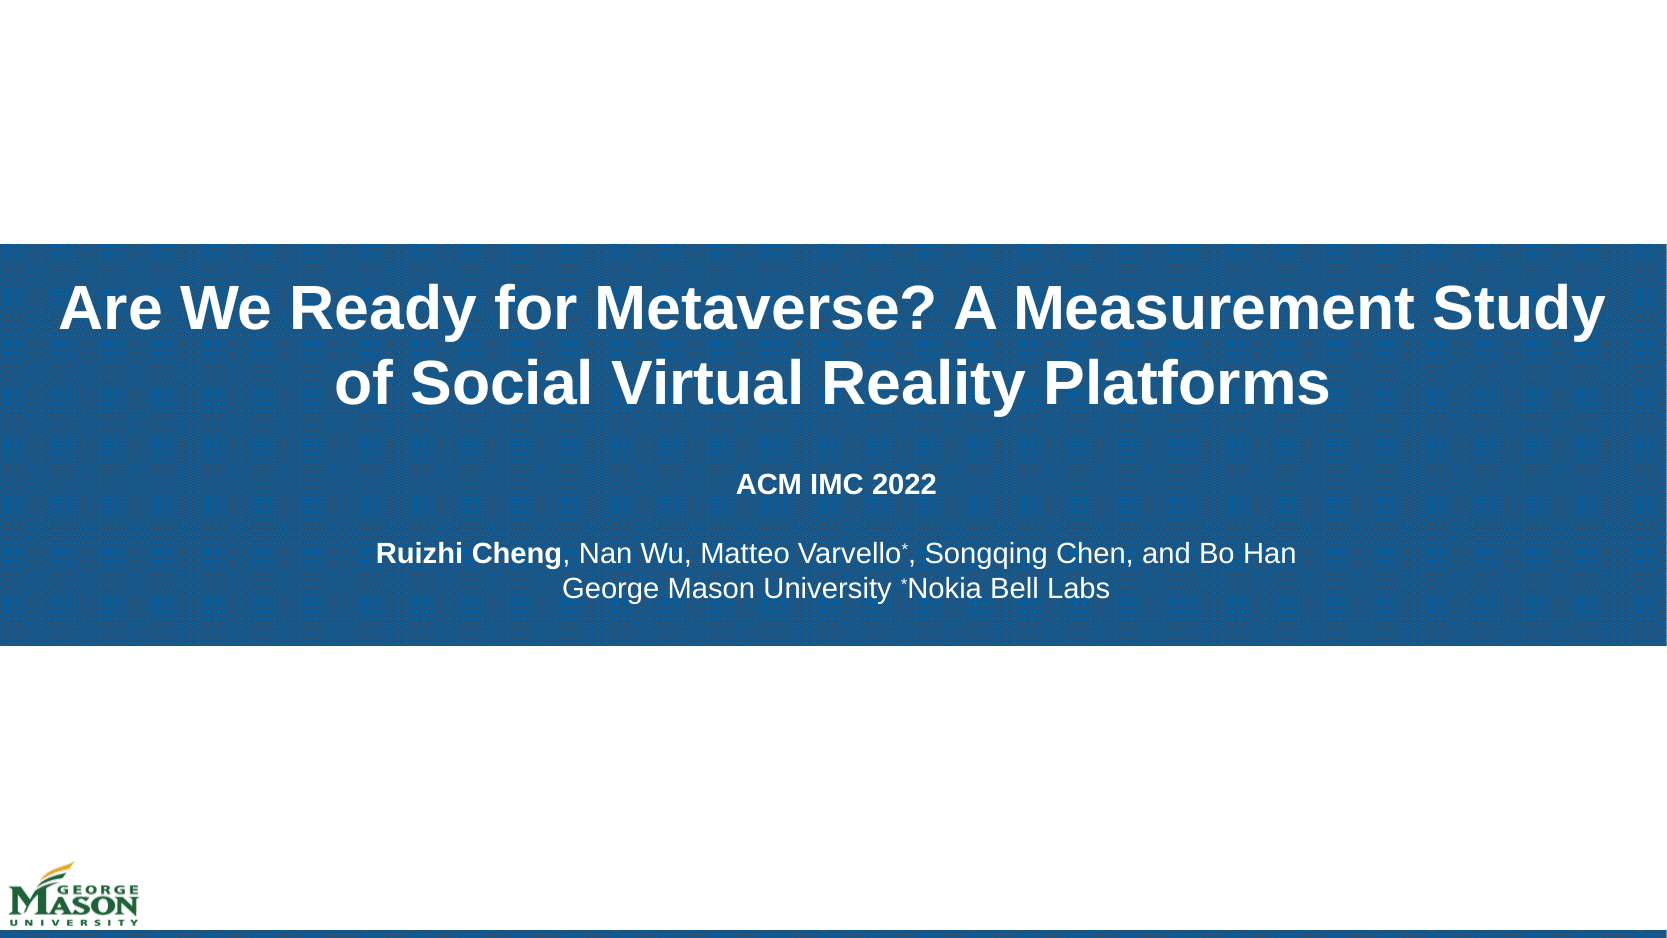

# Are We Ready for Metaverse? A Measurement Study of Social Virtual Reality Platforms
ACM IMC 2022

Ruizhi Cheng, Nan Wu, Matteo Varvello*, Songqing Chen, and Bo Han
George Mason University *Nokia Bell Labs